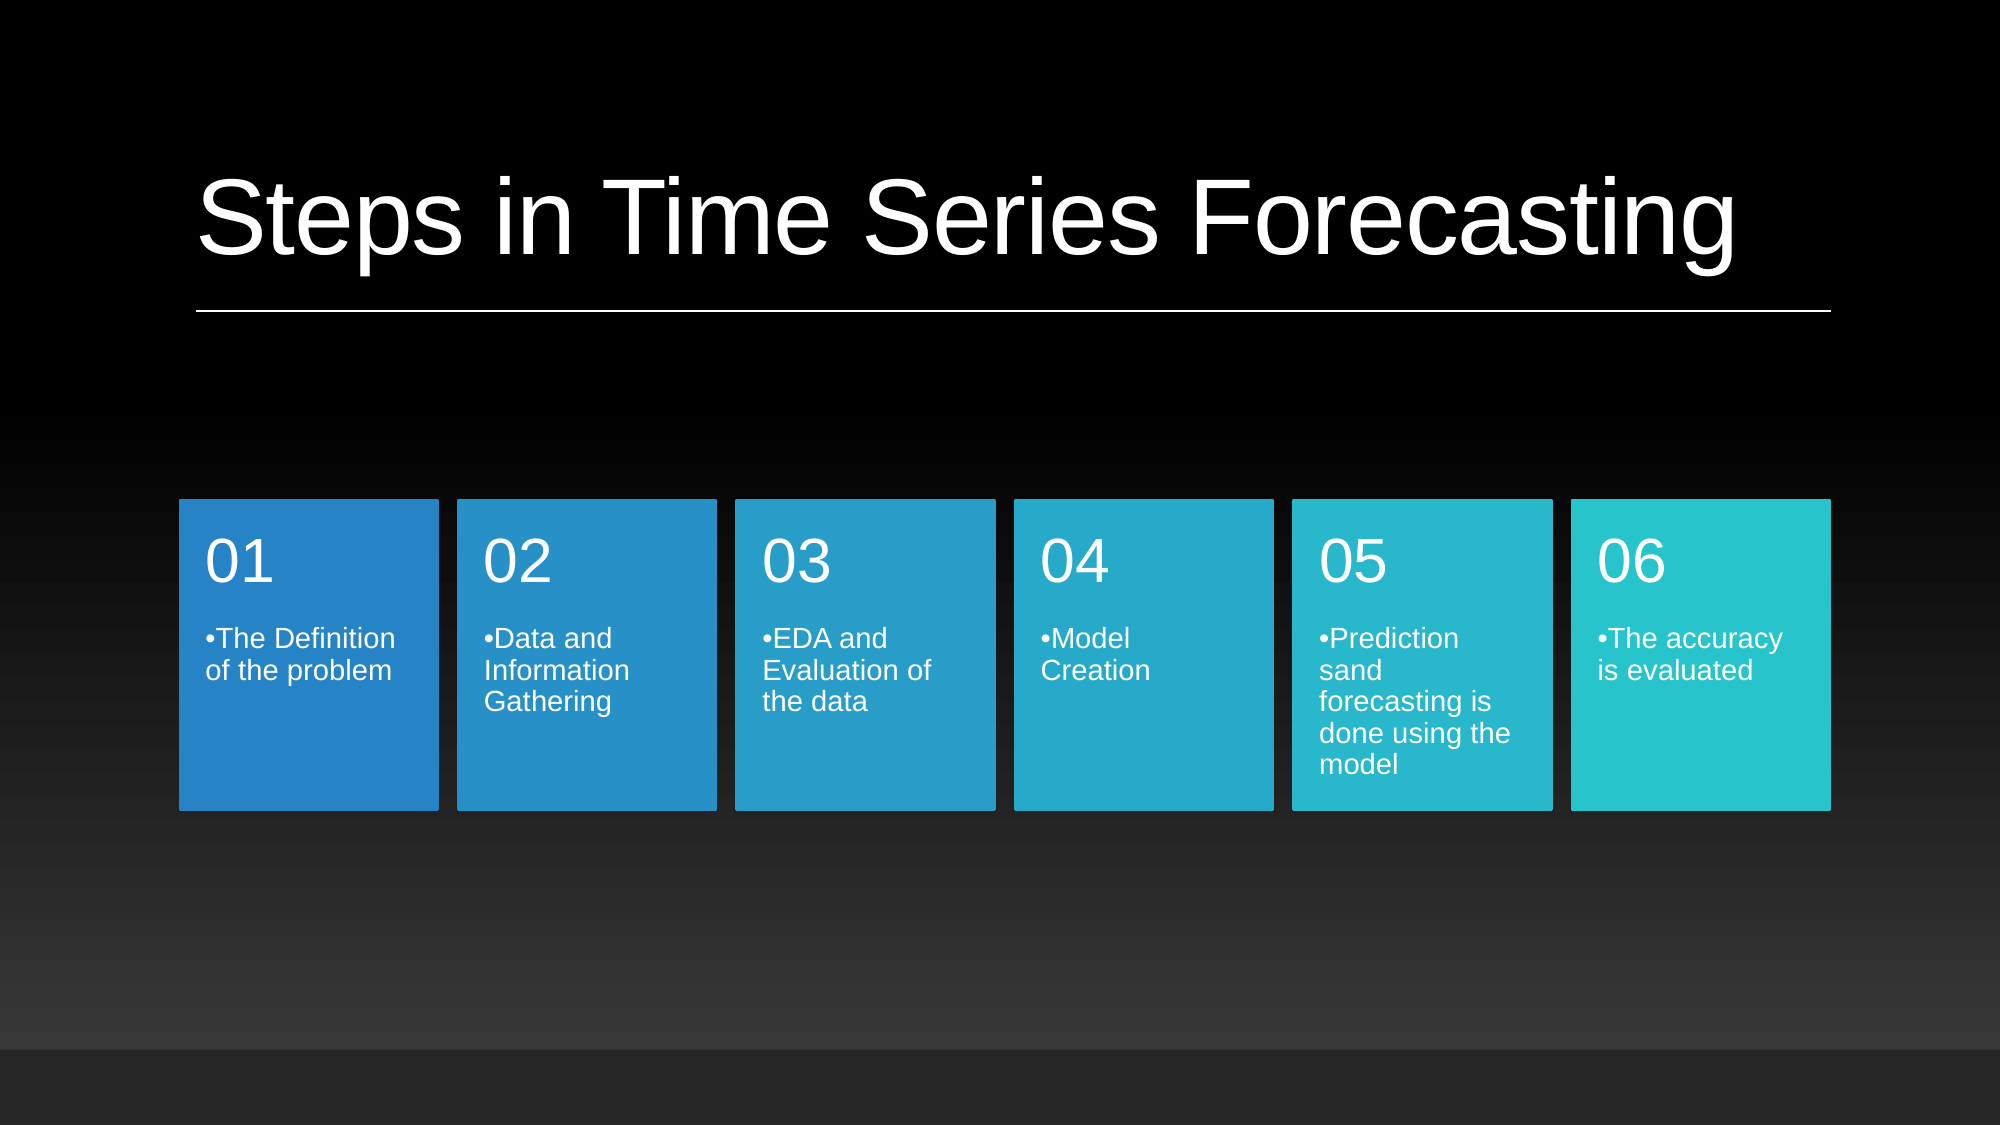

# Steps in Time Series Forecasting
•The Definition of the problem
01
•Data and Information Gathering
02
•EDA and Evaluation of the data
03
•Model Creation
04
•Prediction sand forecasting is done using the model
05
•The accuracy is evaluated
06